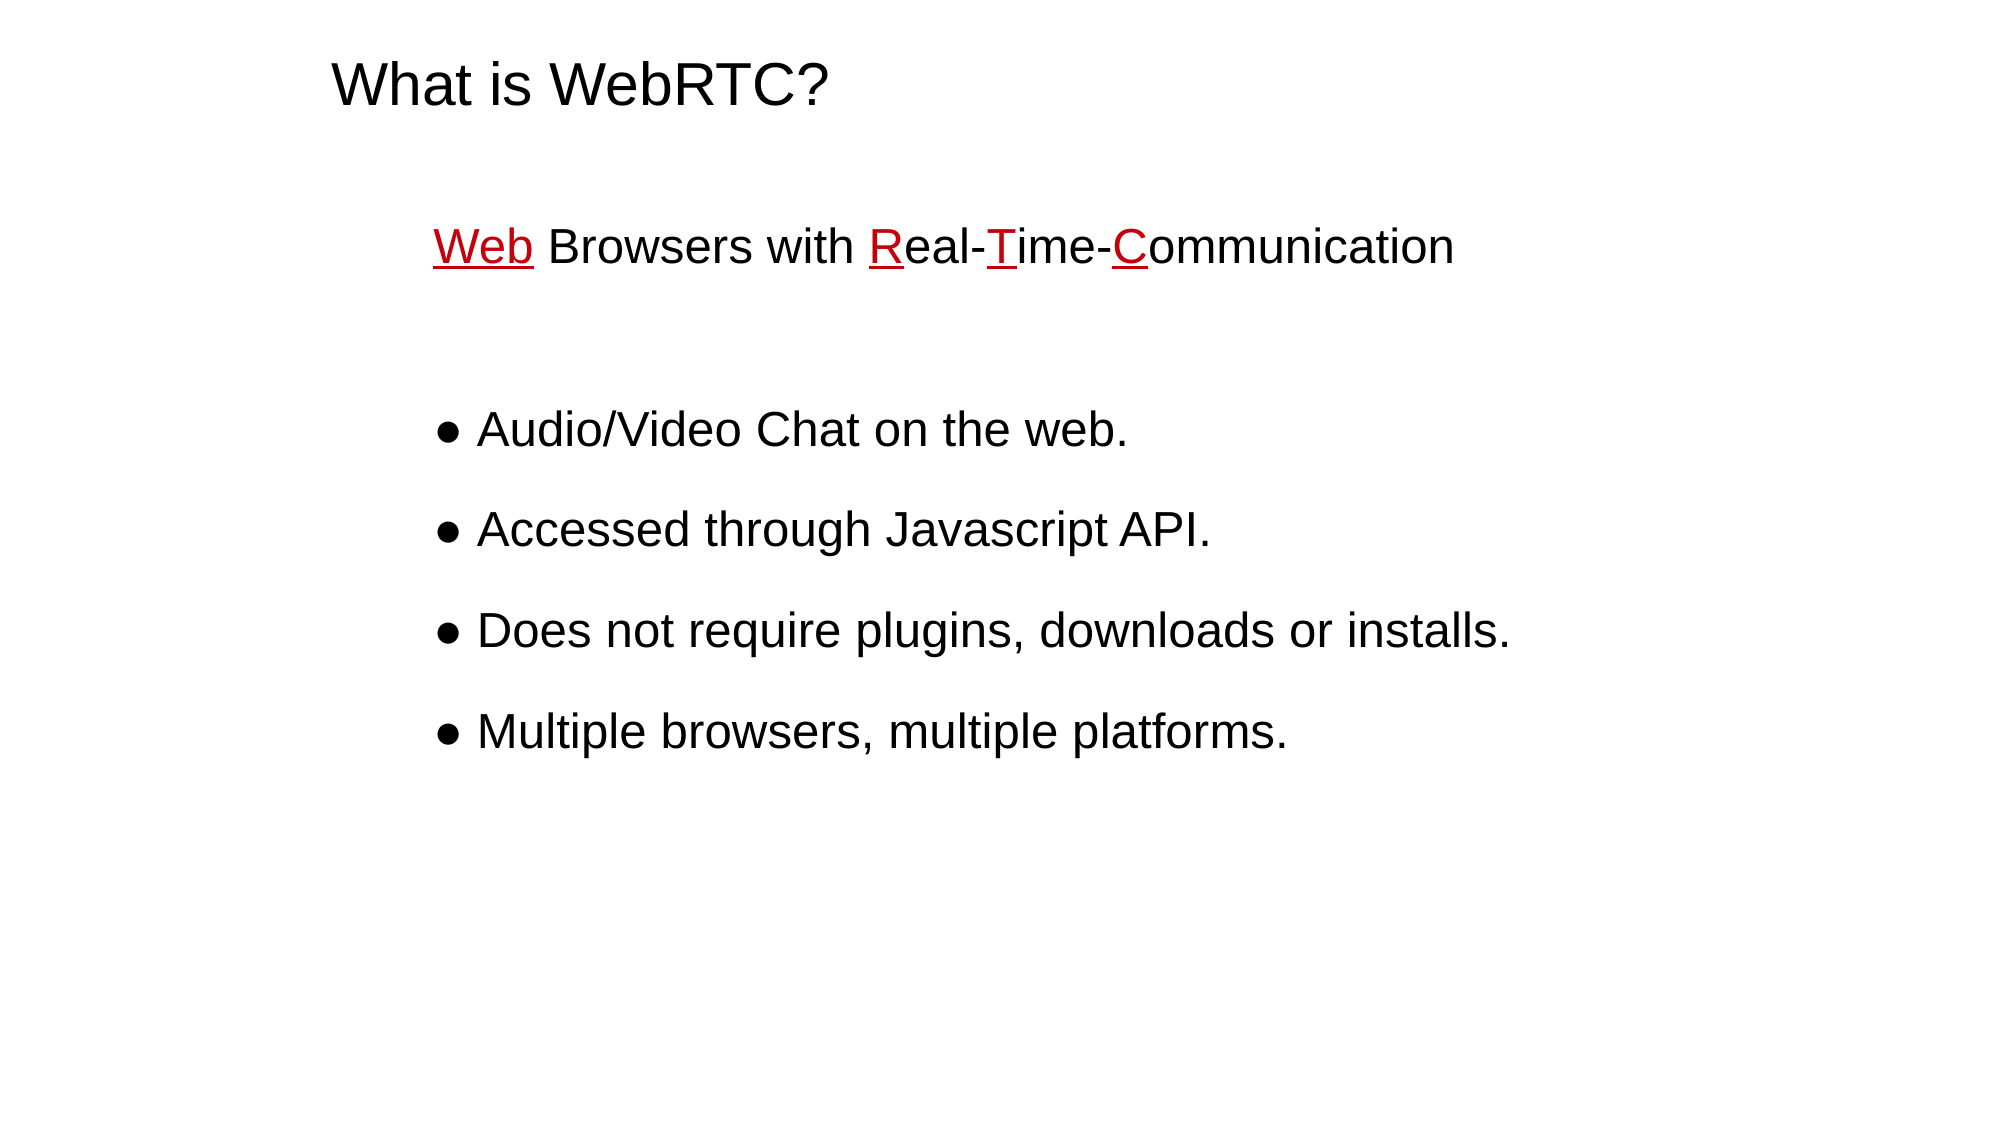

What is WebRTC?

Web Browsers with Real-Time-Communication

● Audio/Video Chat on the web.
● Accessed through Javascript API.
● Does not require plugins, downloads or installs.
● Multiple browsers, multiple platforms.